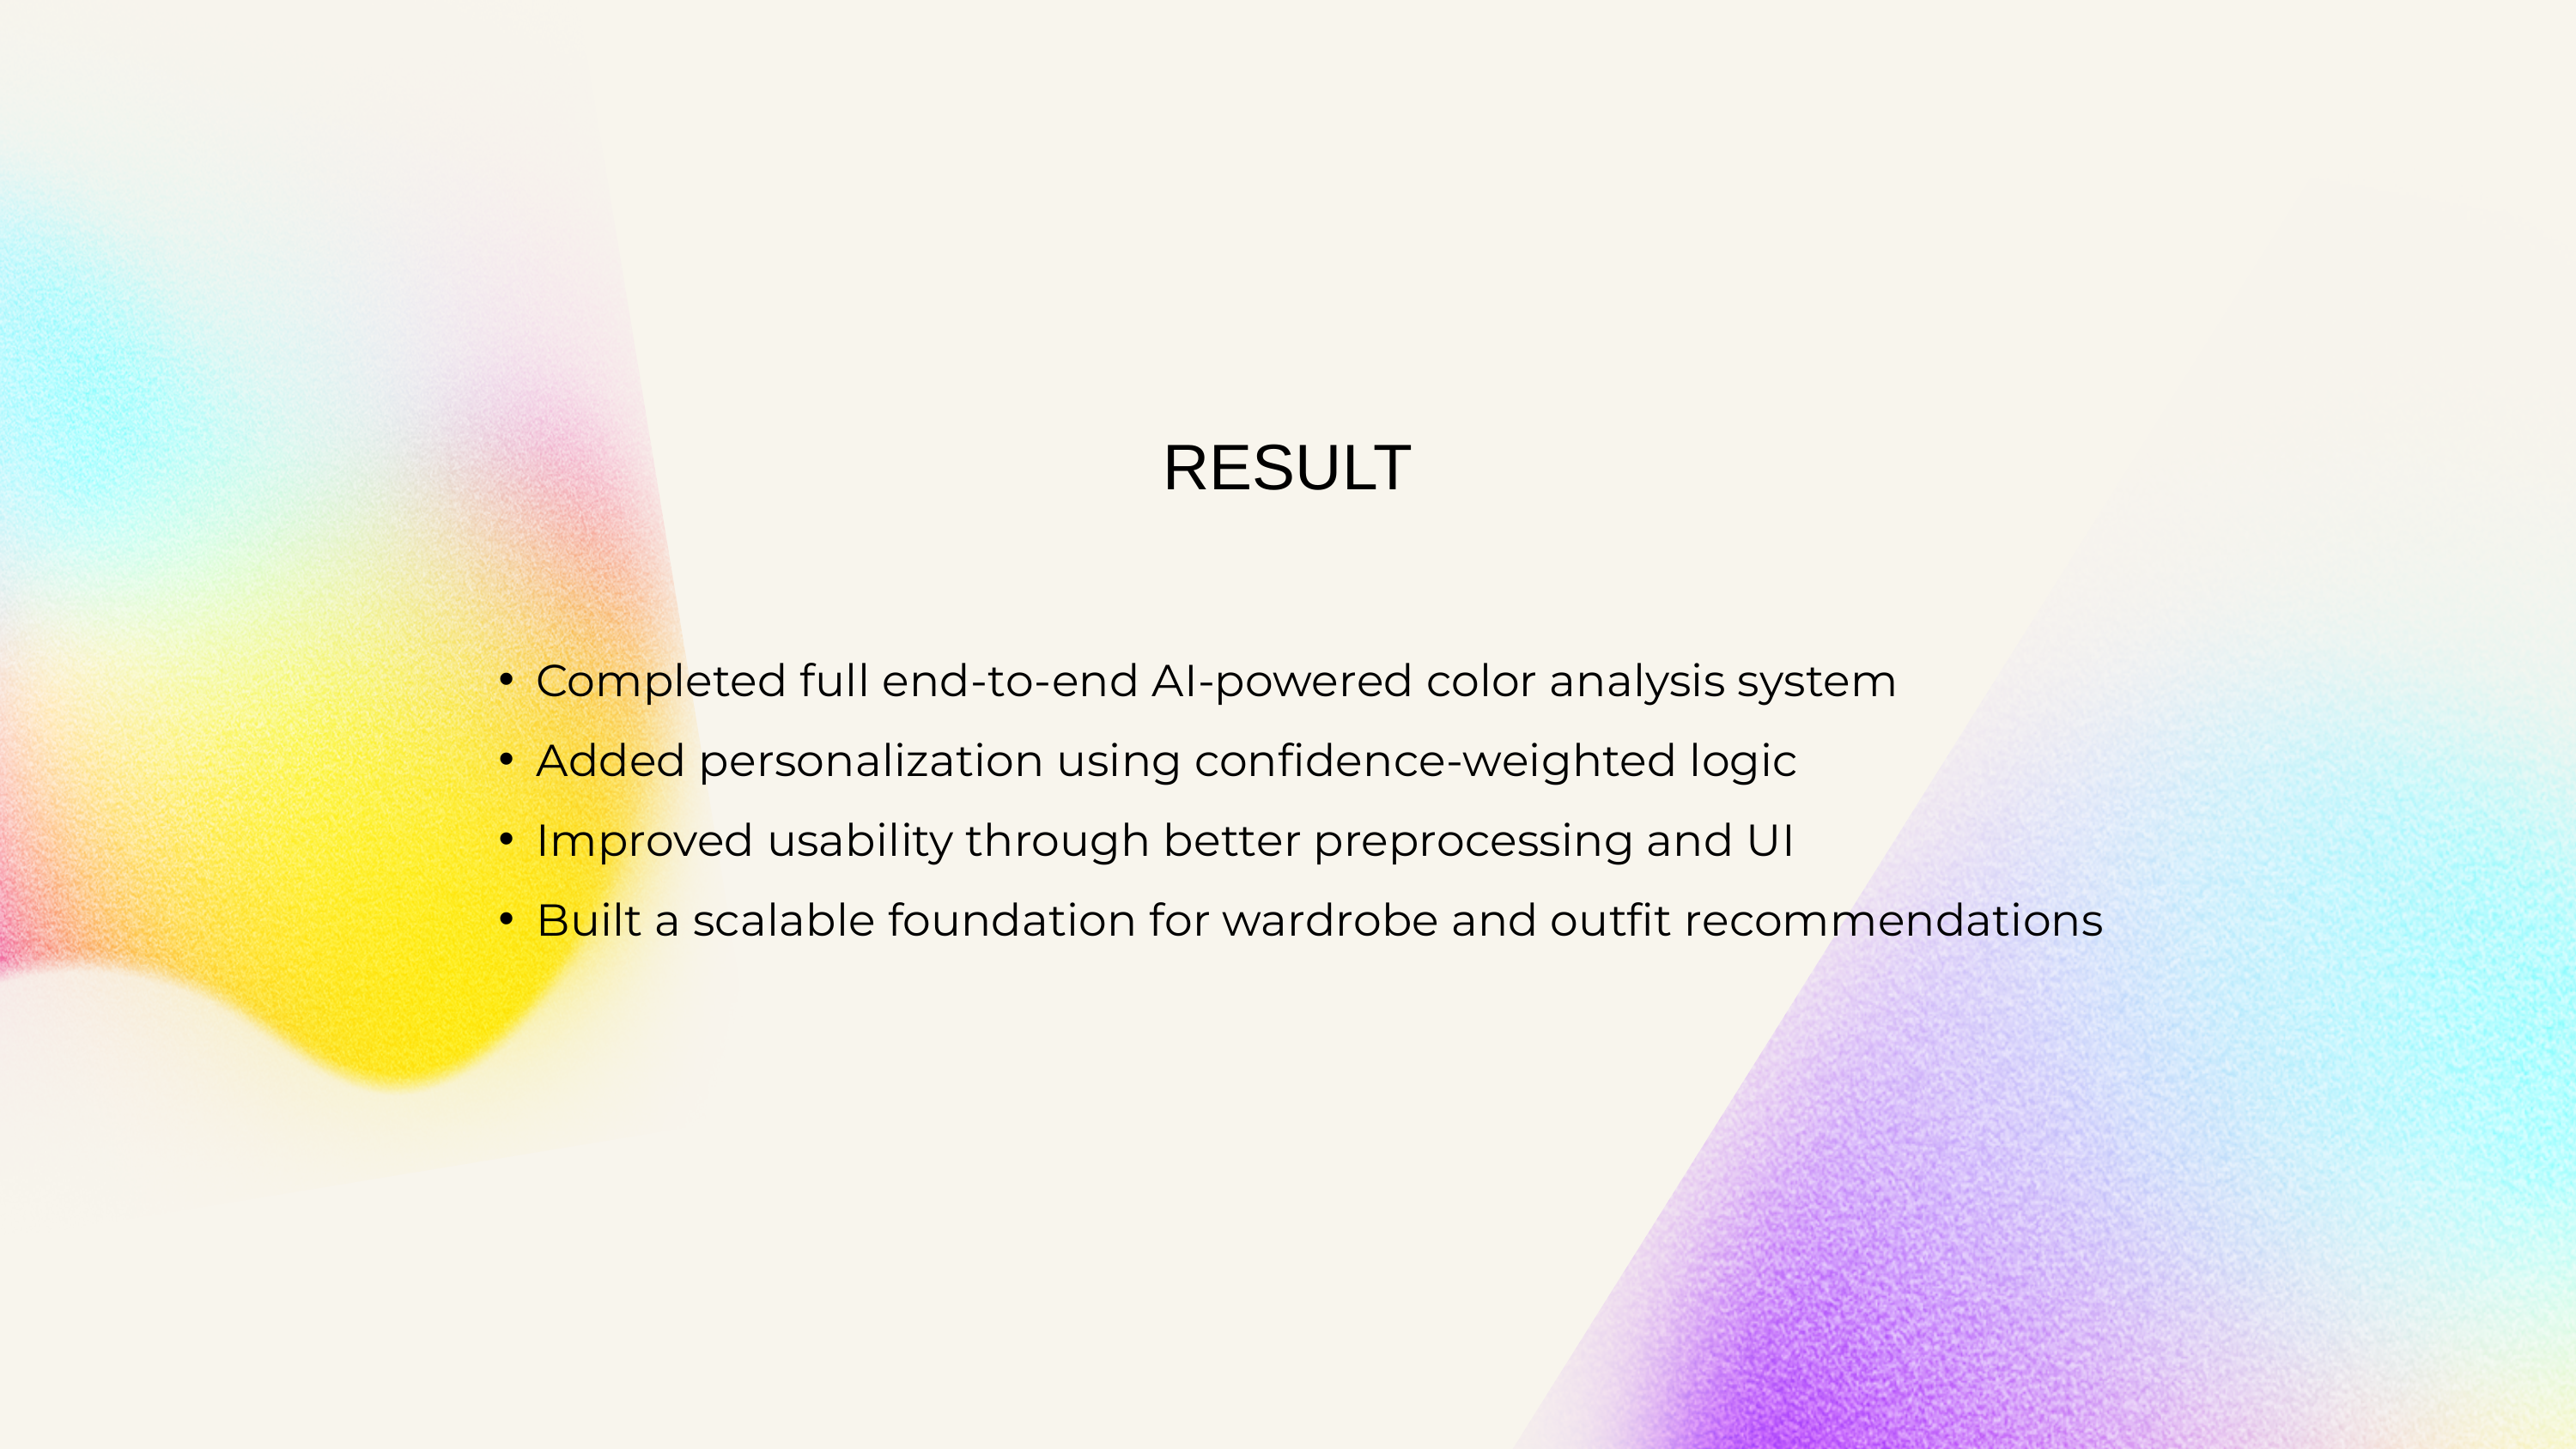

RESULT

Completed full end-to-end AI-powered color analysis system
Added personalization using confidence-weighted logic
Improved usability through better preprocessing and UI
Built a scalable foundation for wardrobe and outfit recommendations